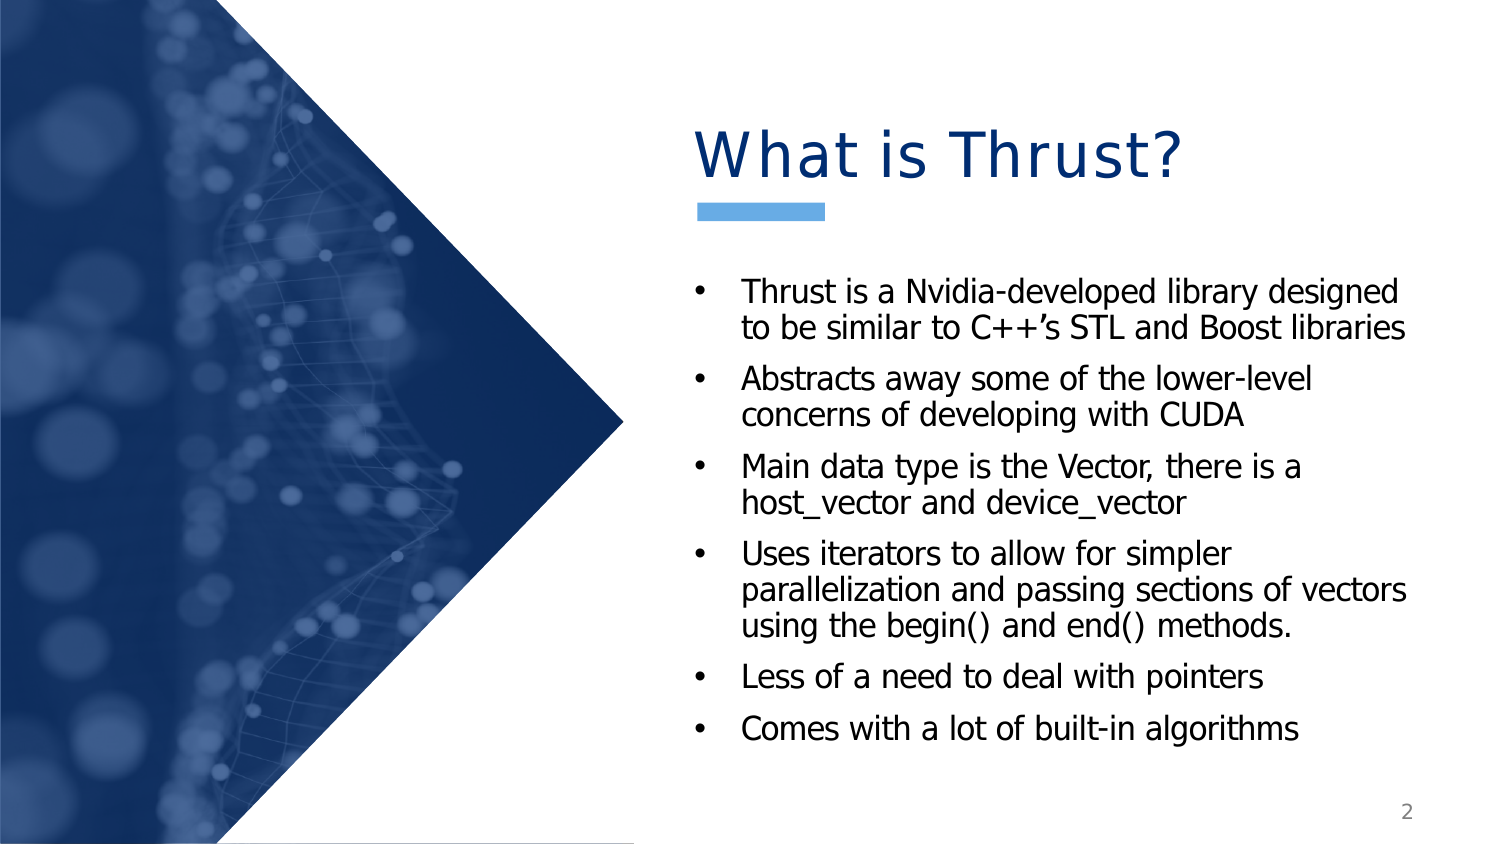

What is Thrust?
Thrust is a Nvidia-developed library designed to be similar to C++’s STL and Boost libraries
Abstracts away some of the lower-level concerns of developing with CUDA
Main data type is the Vector, there is a host_vector and device_vector
Uses iterators to allow for simpler parallelization and passing sections of vectors using the begin() and end() methods.
Less of a need to deal with pointers
Comes with a lot of built-in algorithms